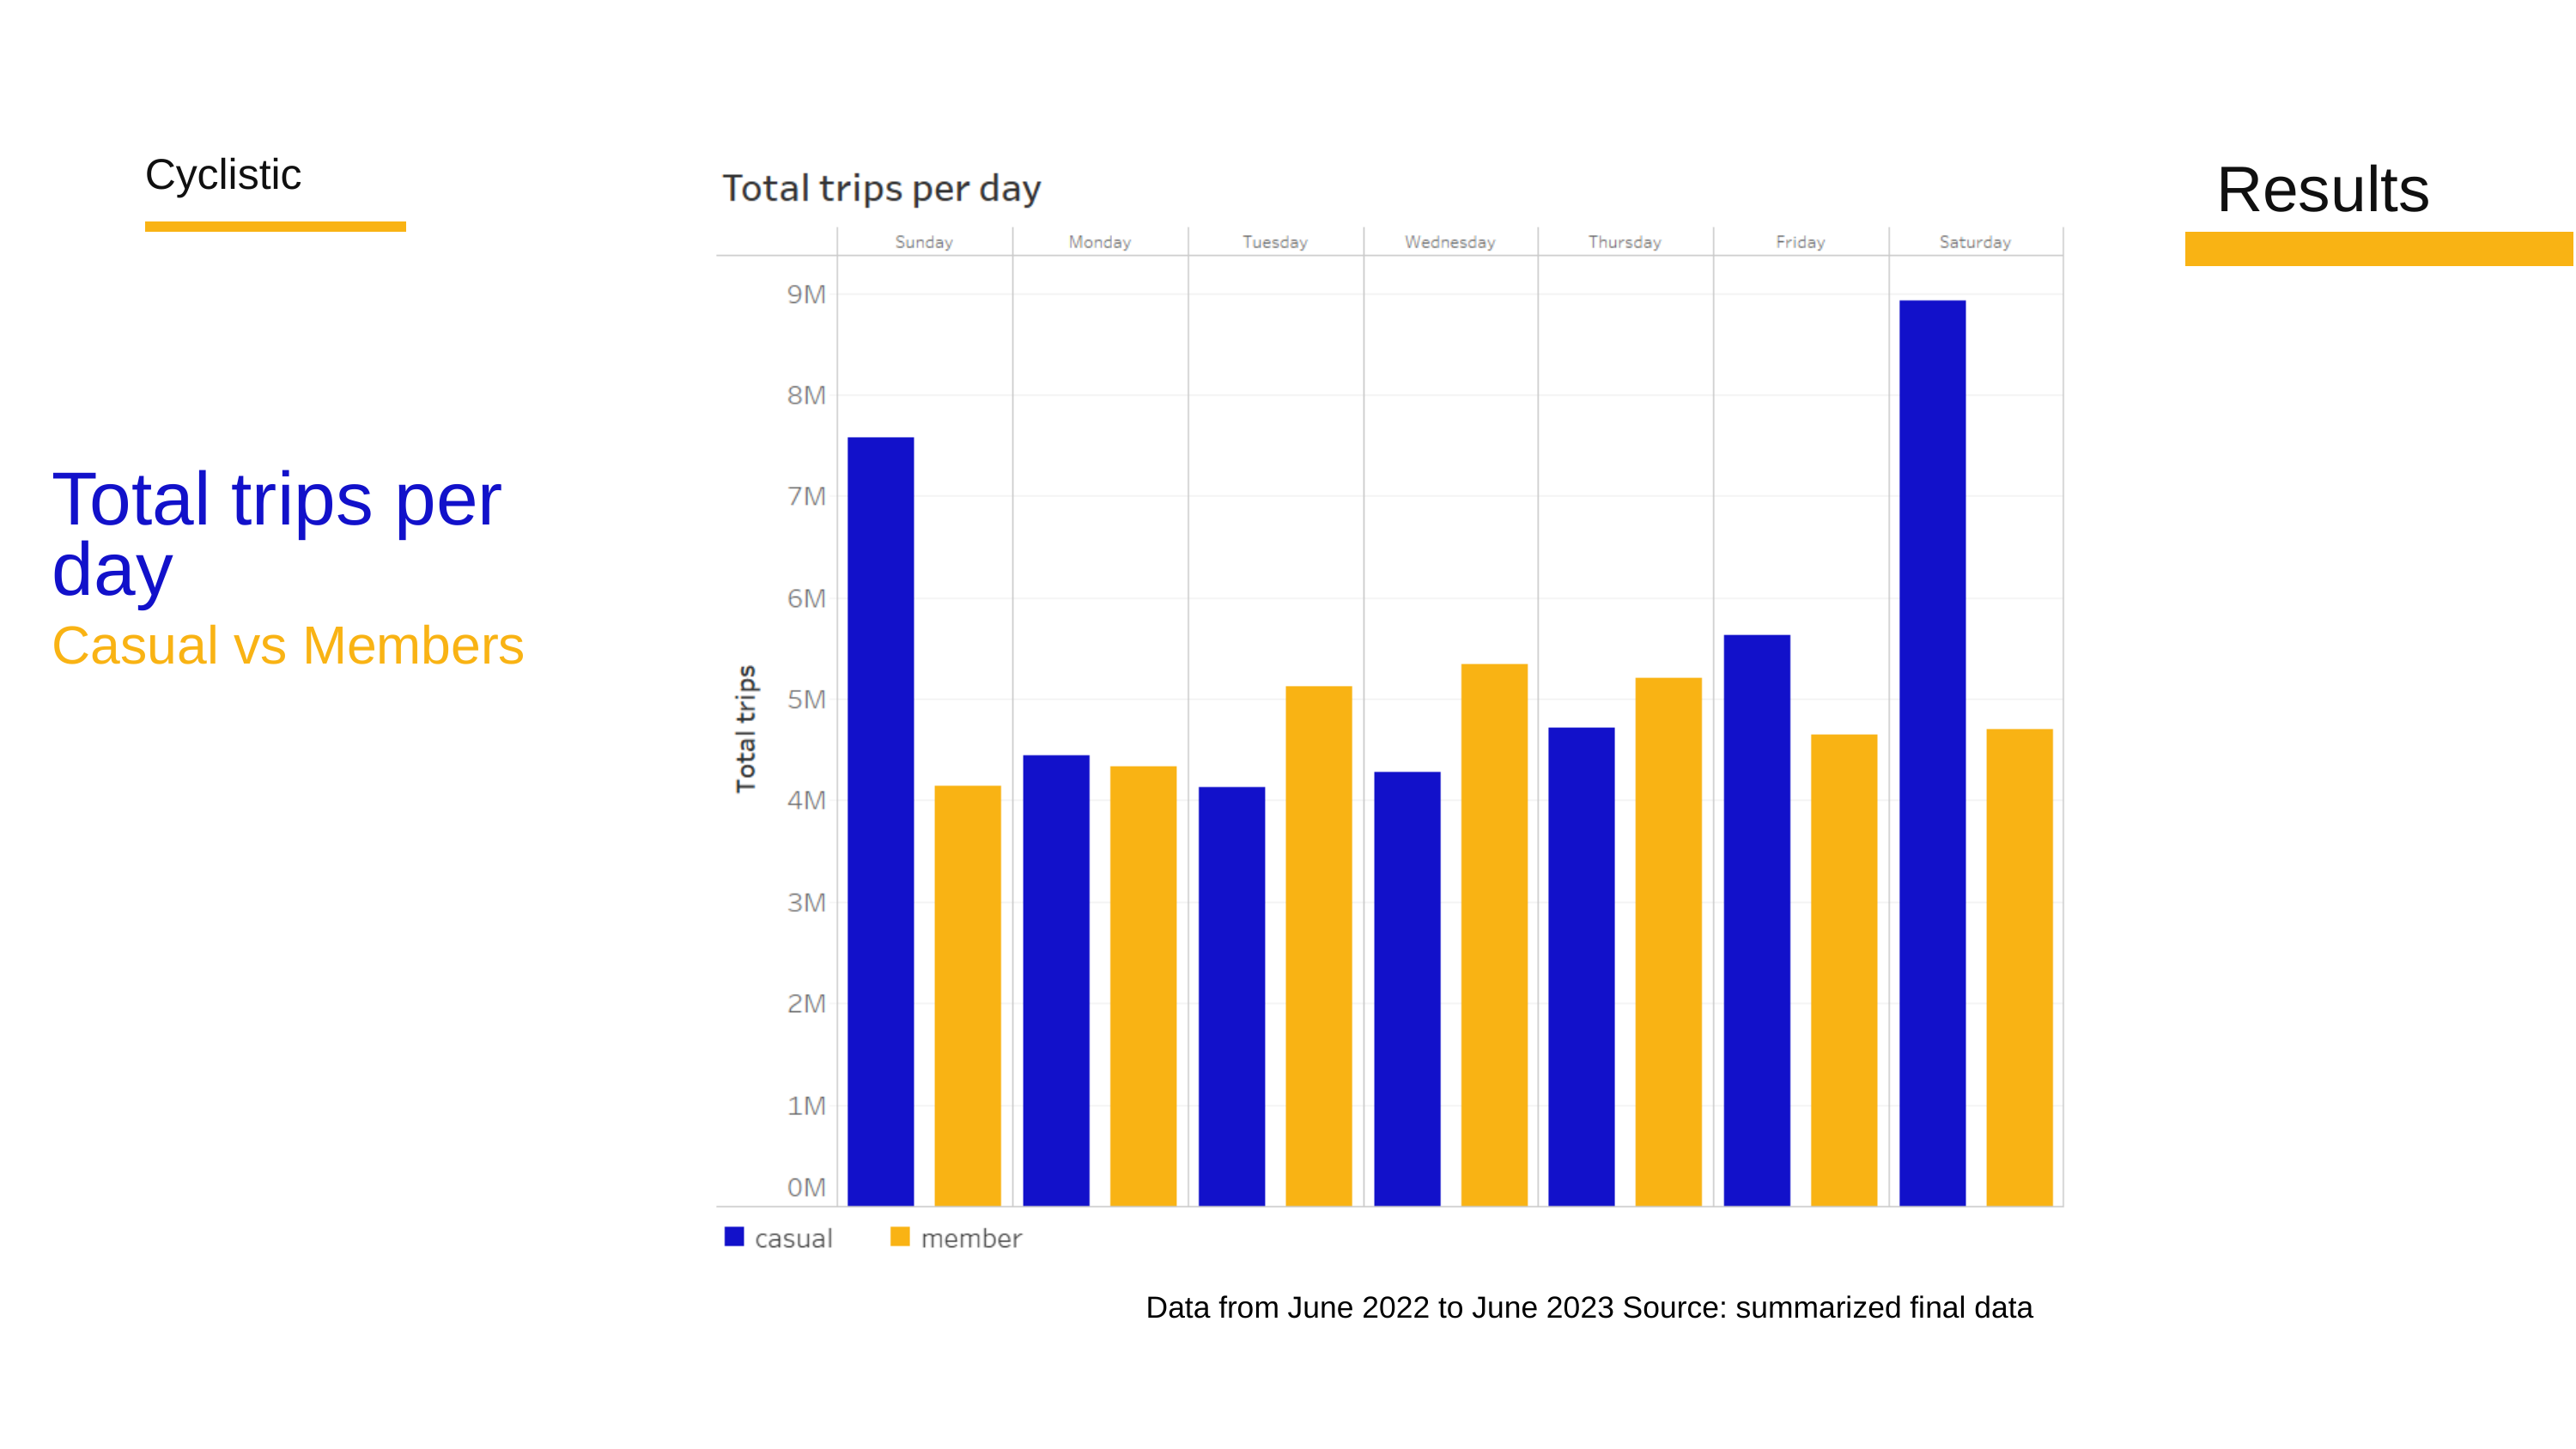

Results
Cyclistic

Total trips per day
Casual vs Members
Data from June 2022 to June 2023 Source: summarized final data